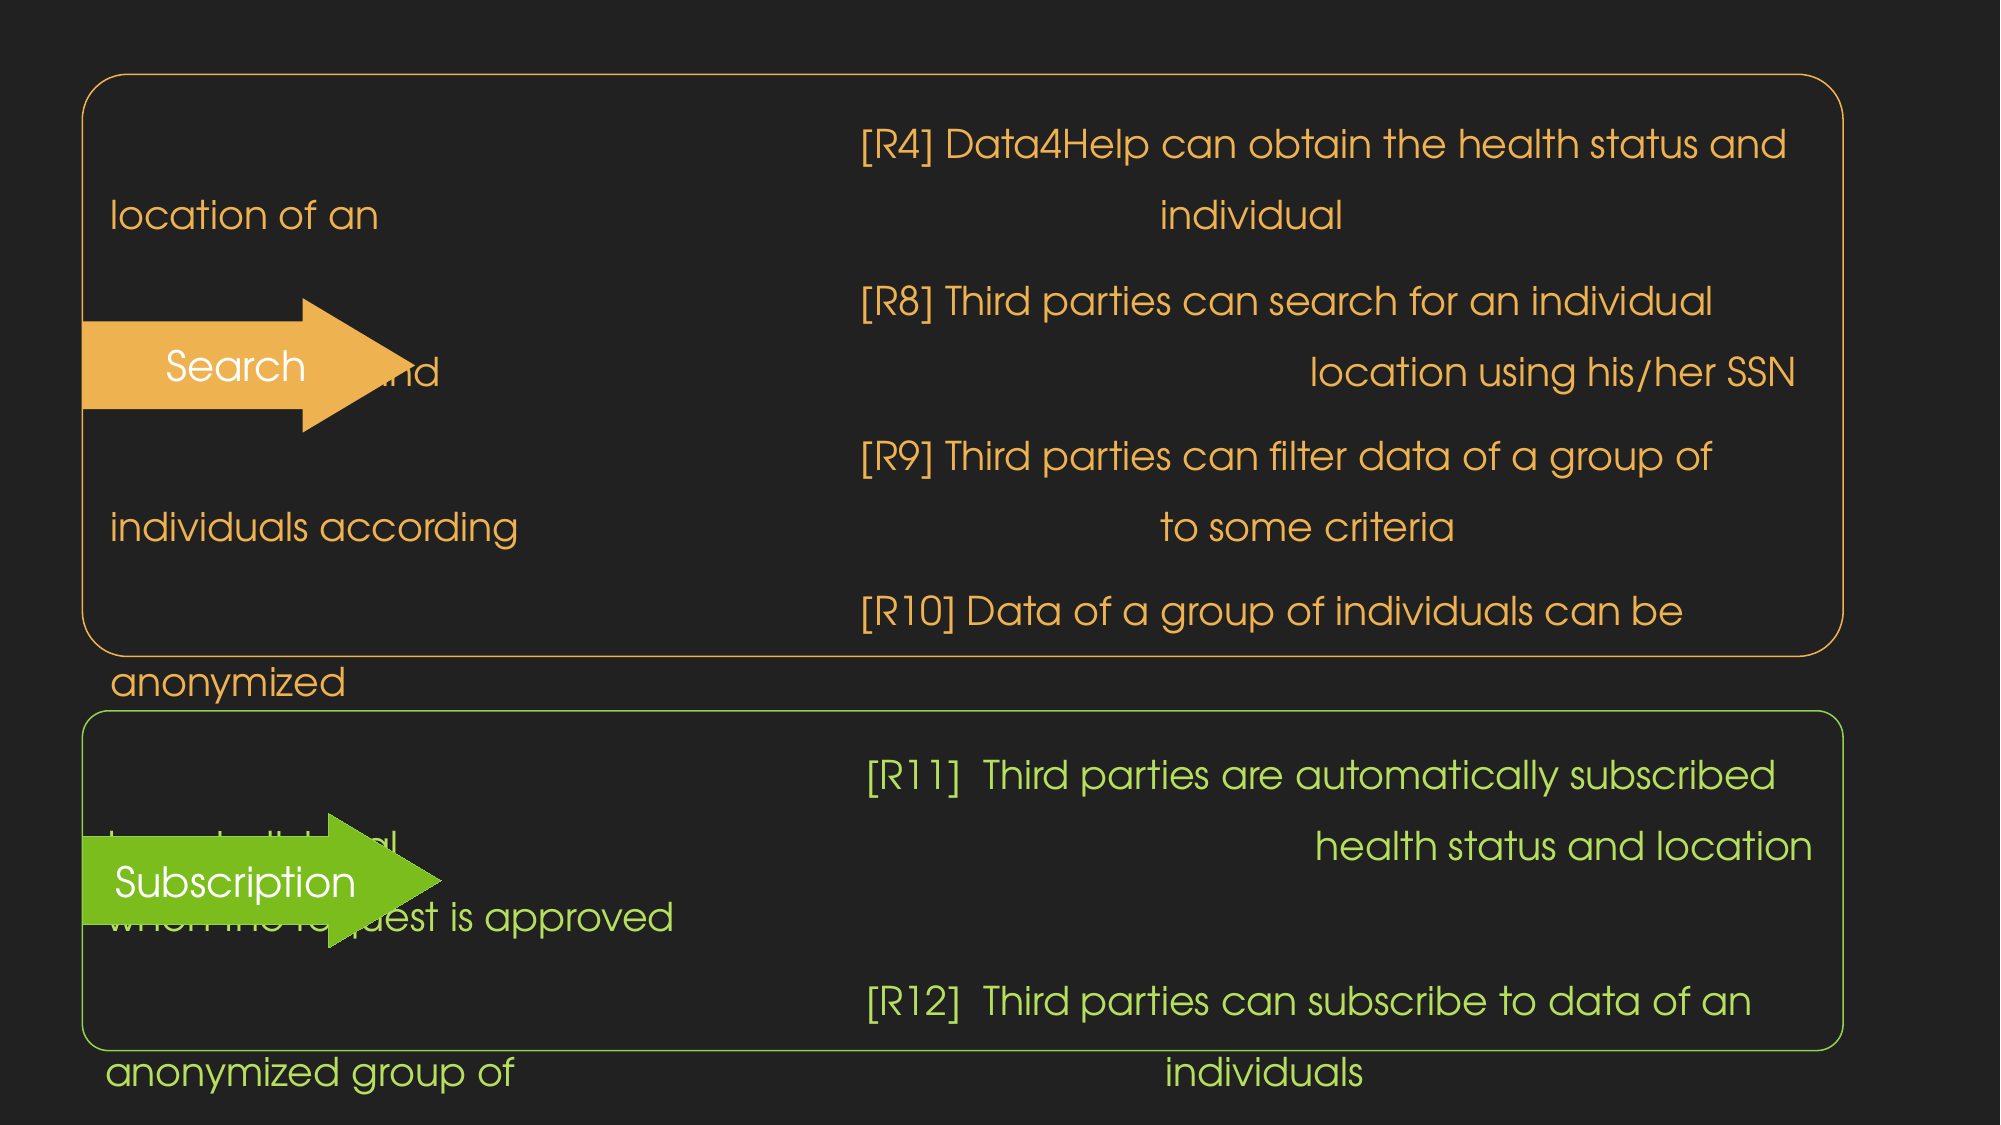

[R4] Data4Help can obtain the health status and location of an 						individual
					[R8] Third parties can search for an individual health status and 						location using his/her SSN
					[R9] Third parties can filter data of a group of individuals according 					to some criteria
					[R10] Data of a group of individuals can be anonymized

Search
					 [R11]  Third parties are automatically subscribed to an individual 						 health status and location when the request is approved
					 [R12]  Third parties can subscribe to data of an anonymized group of 					 individuals

Subscription